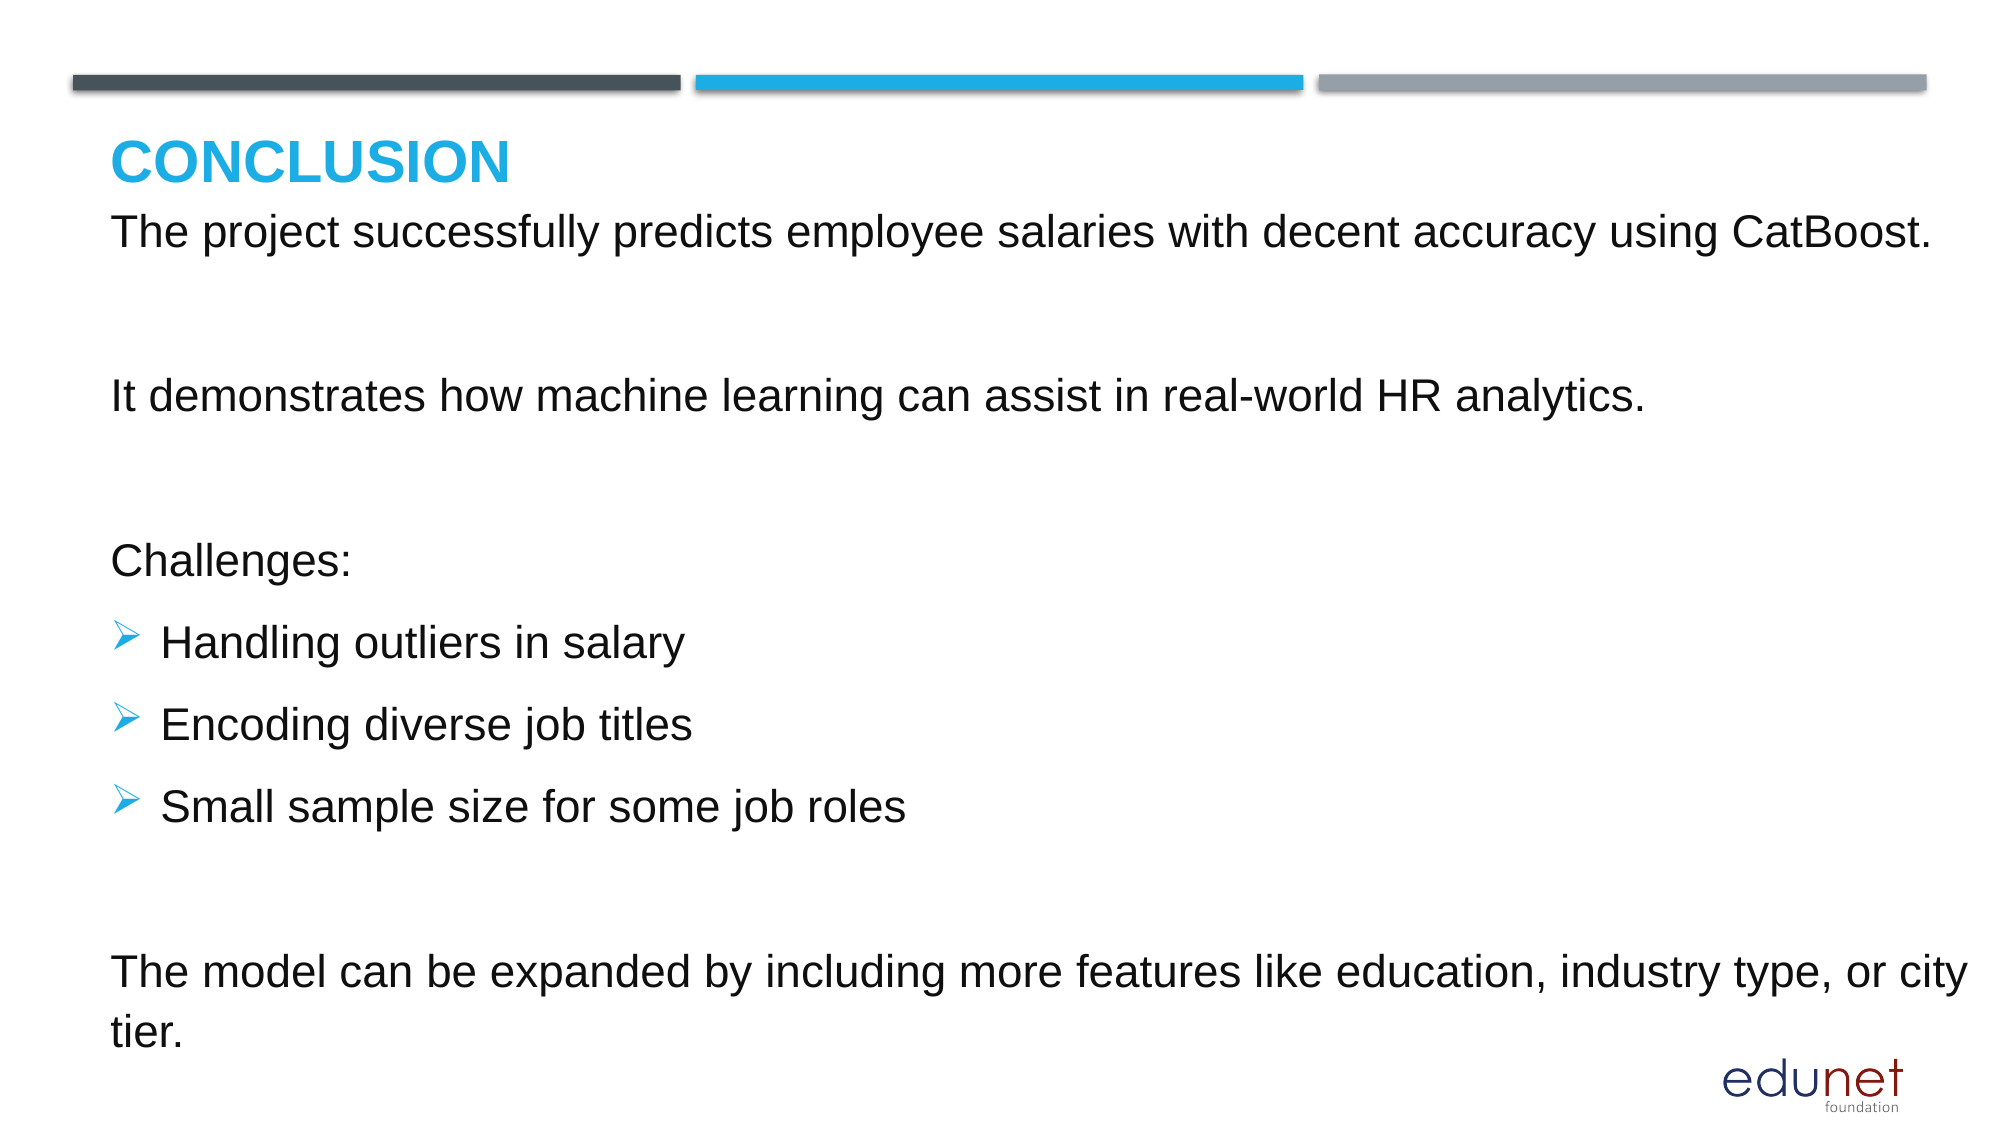

# Conclusion
The project successfully predicts employee salaries with decent accuracy using CatBoost.

It demonstrates how machine learning can assist in real-world HR analytics.

Challenges:
Handling outliers in salary
Encoding diverse job titles
Small sample size for some job roles

The model can be expanded by including more features like education, industry type, or city tier.